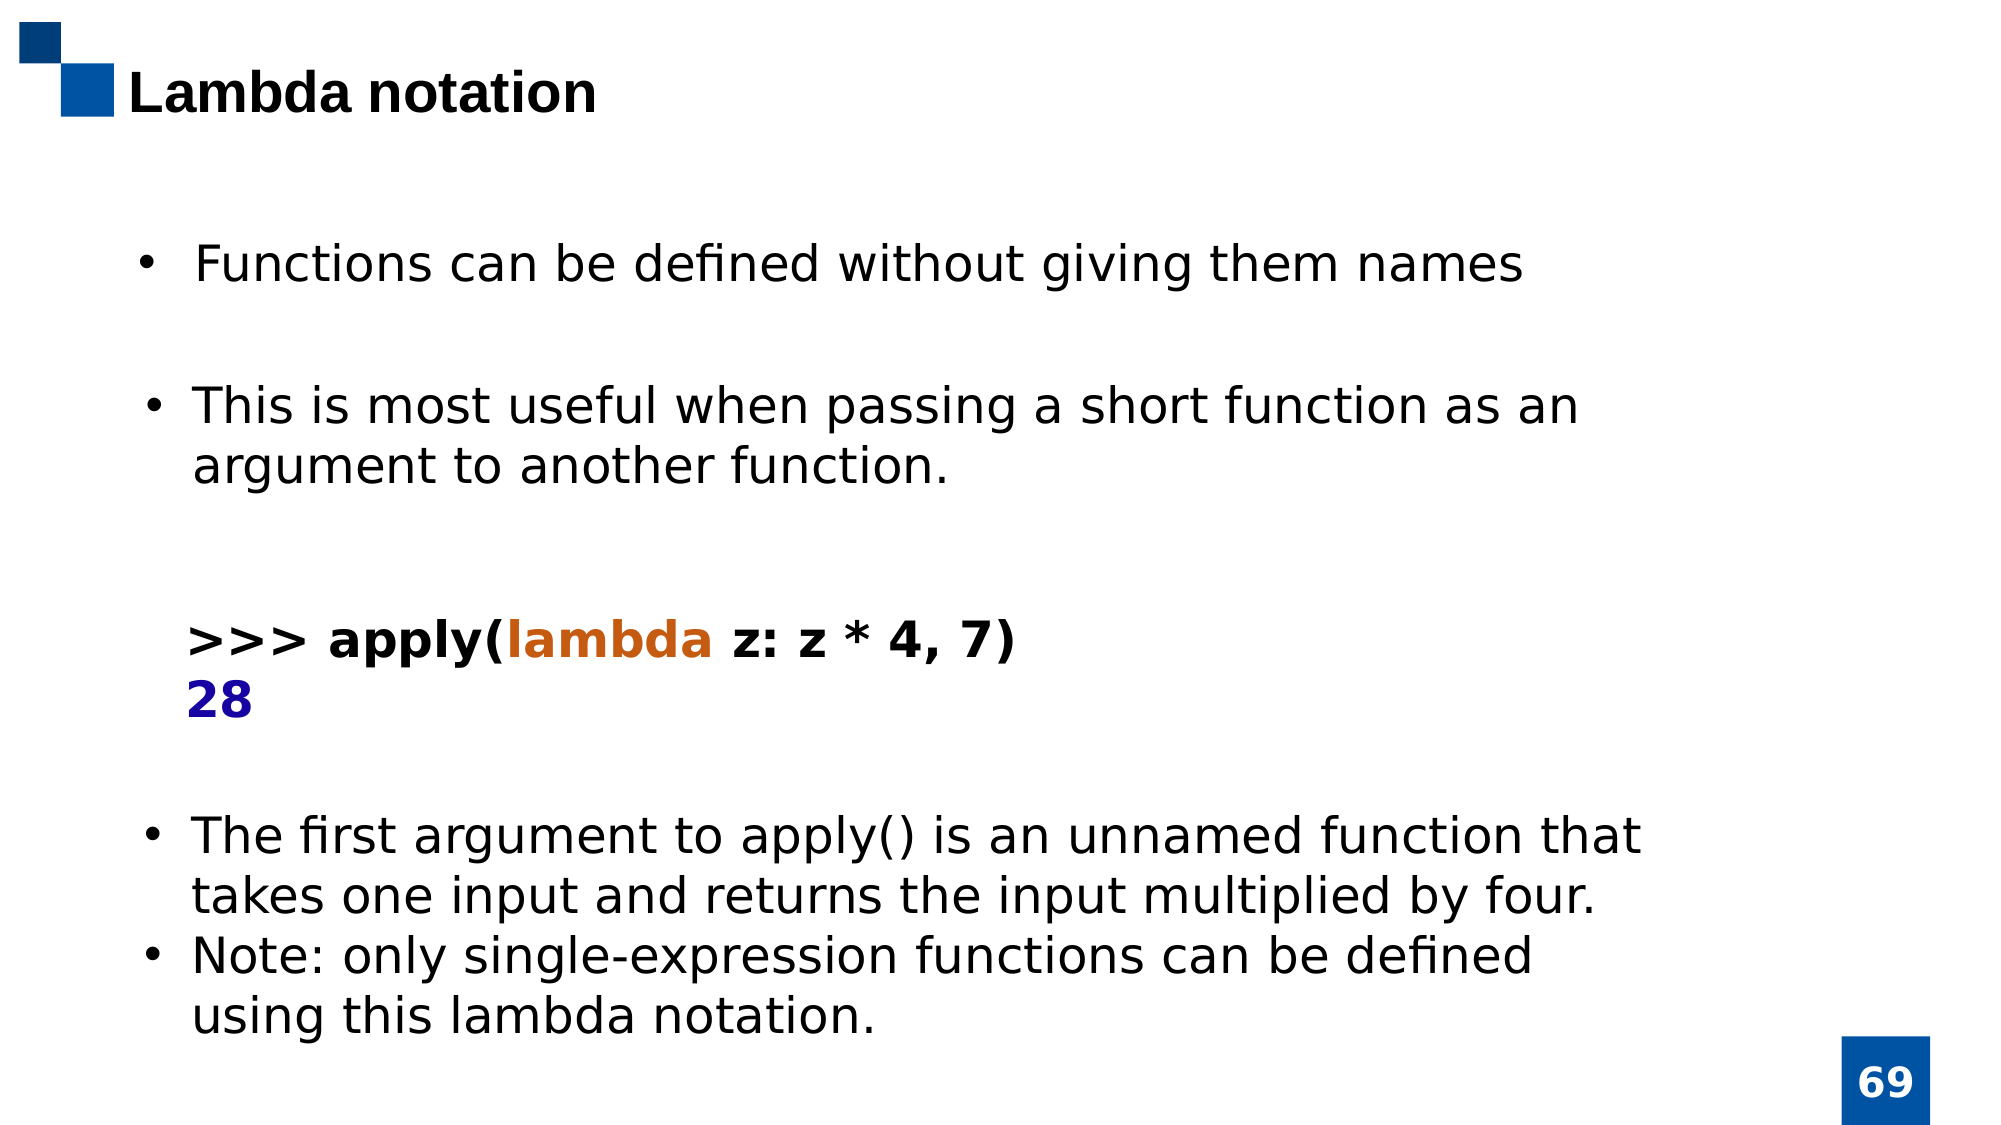

Lambda notation
Functions can be defined without giving them names
This is most useful when passing a short function as an
argument to another function.
>>> apply(lambda z: z * 4, 7)
28
The first argument to apply() is an unnamed function that
takes one input and returns the input multiplied by four.
Note: only single-expression functions can be defined
using this lambda notation.
69